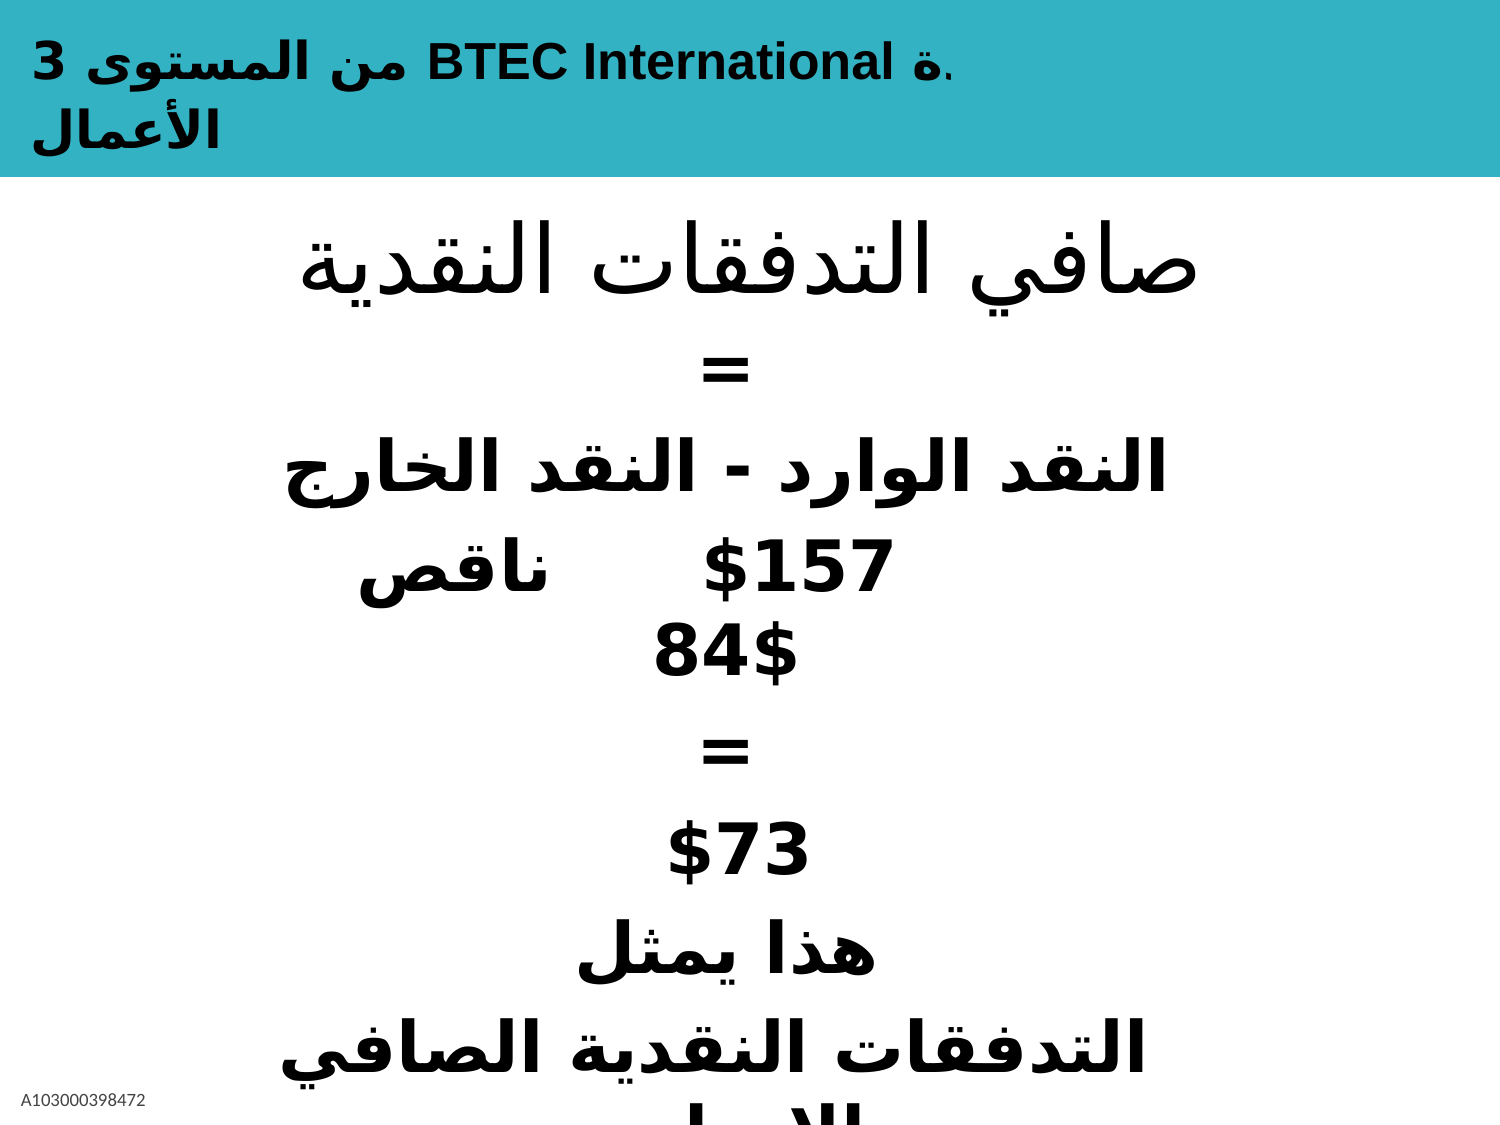

# صافي التدفقات النقدية
=
النقد الوارد - النقد الخارج
              $157      ناقص       $84
=
$73
هذا يمثل
 التدفقات النقدية الصافي الإيجابي

A103000398472